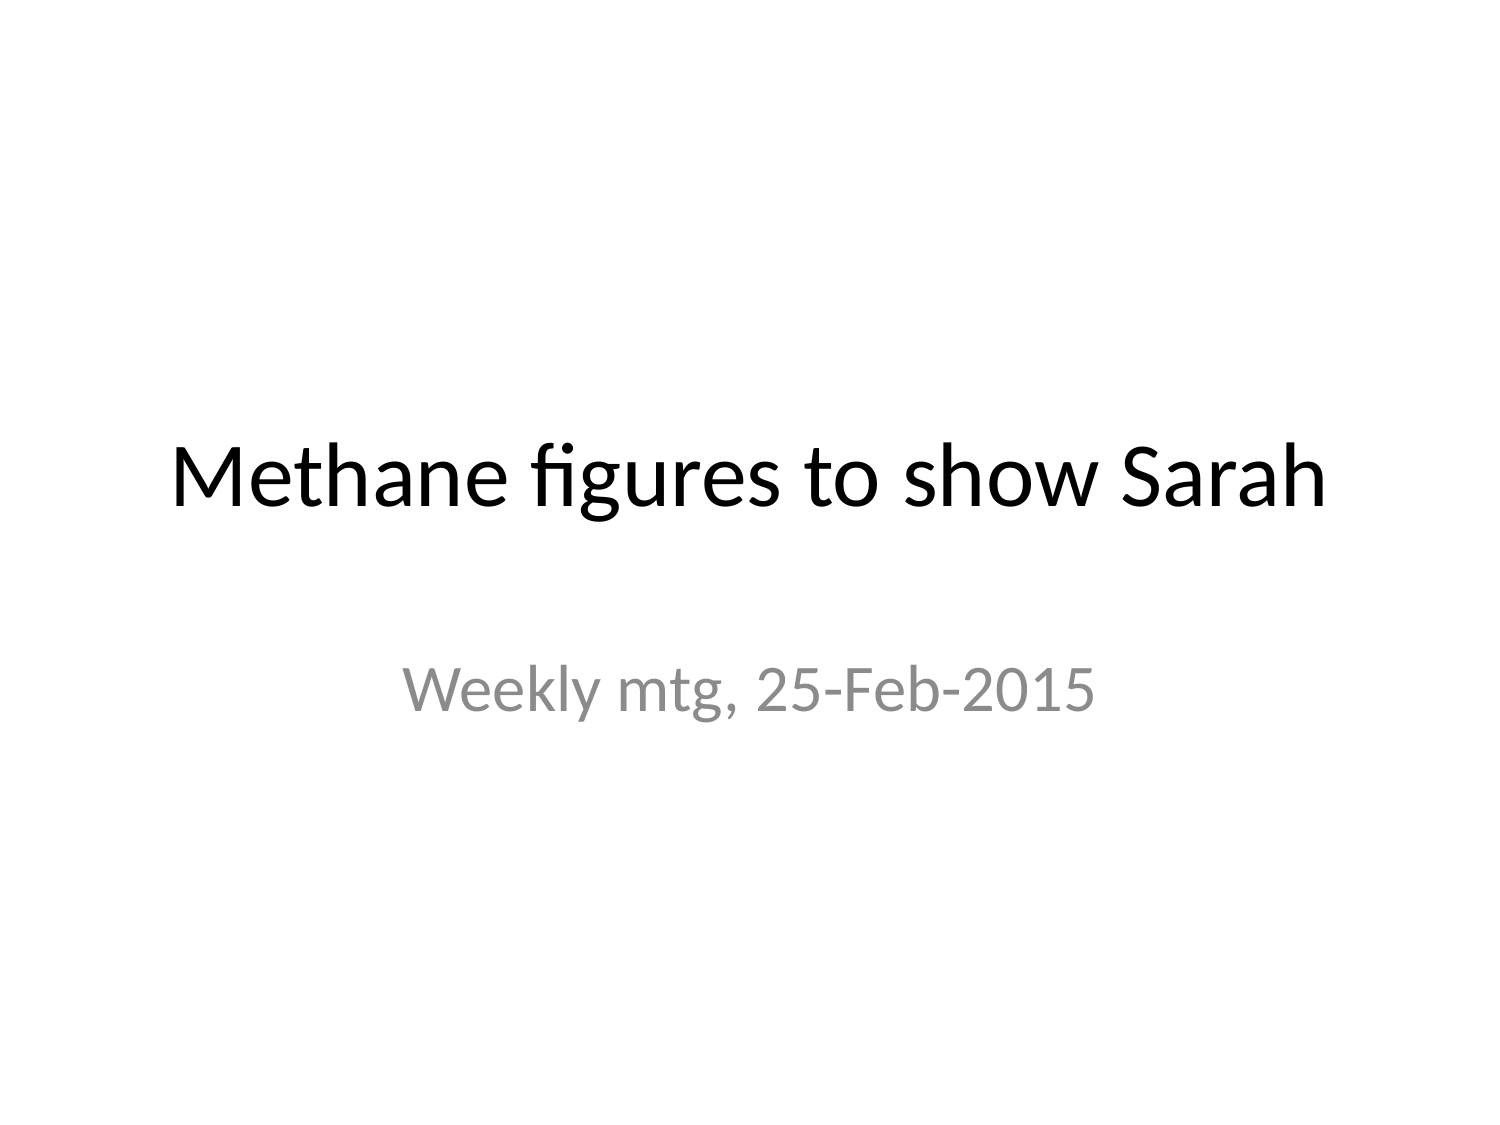

# Methane figures to show Sarah
Weekly mtg, 25-Feb-2015